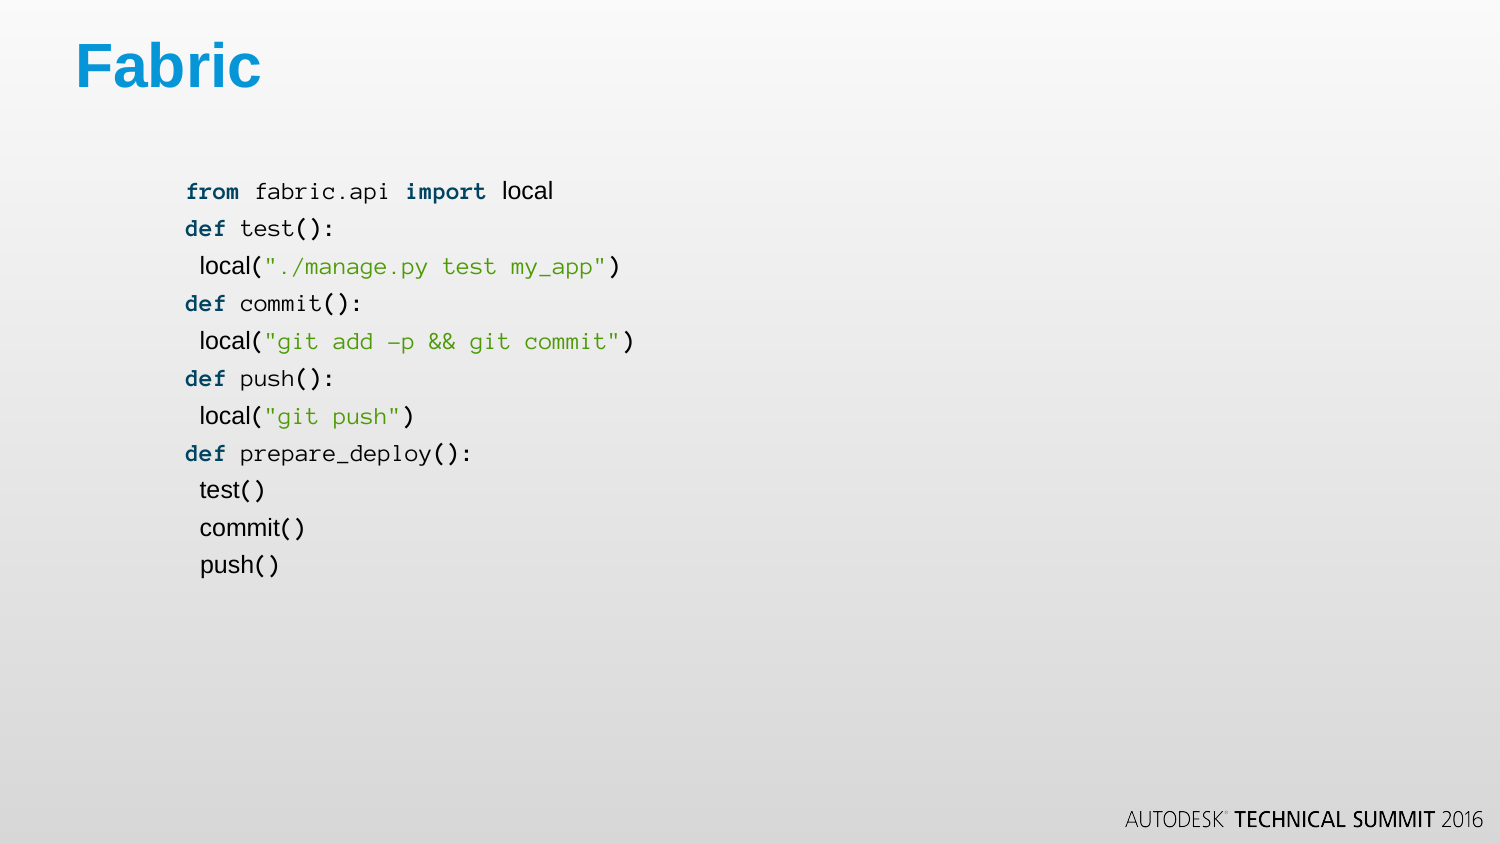

# Fabric
from fabric.api import local
def test():
 local("./manage.py test my_app")
def commit():
 local("git add -p && git commit")
def push():
 local("git push")
def prepare_deploy():
 test()
 commit()
  push()